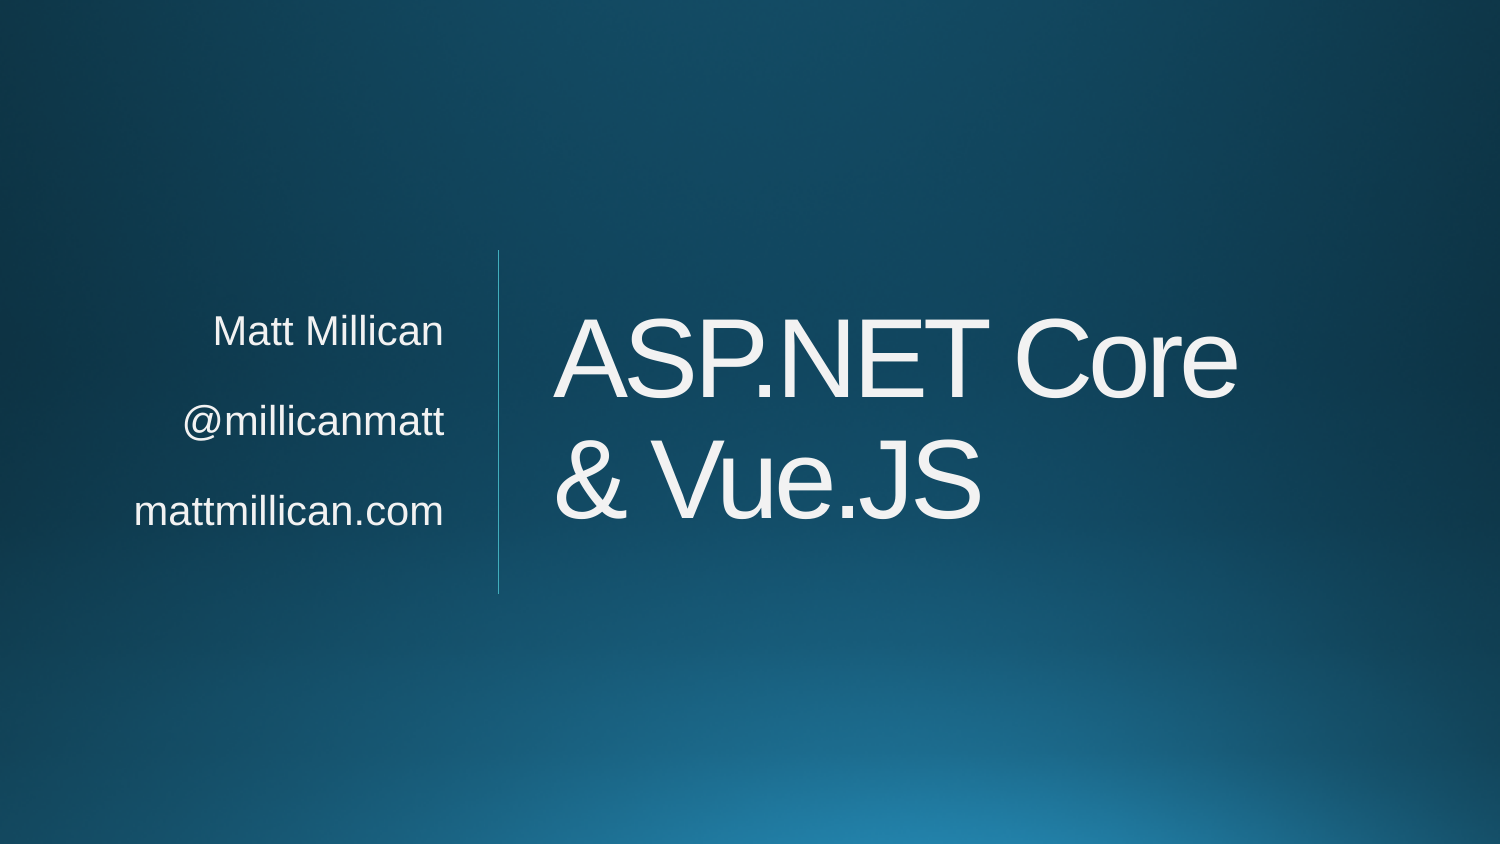

# ASP.NET Core & Vue.JS
Matt Millican
@millicanmatt
 mattmillican.com